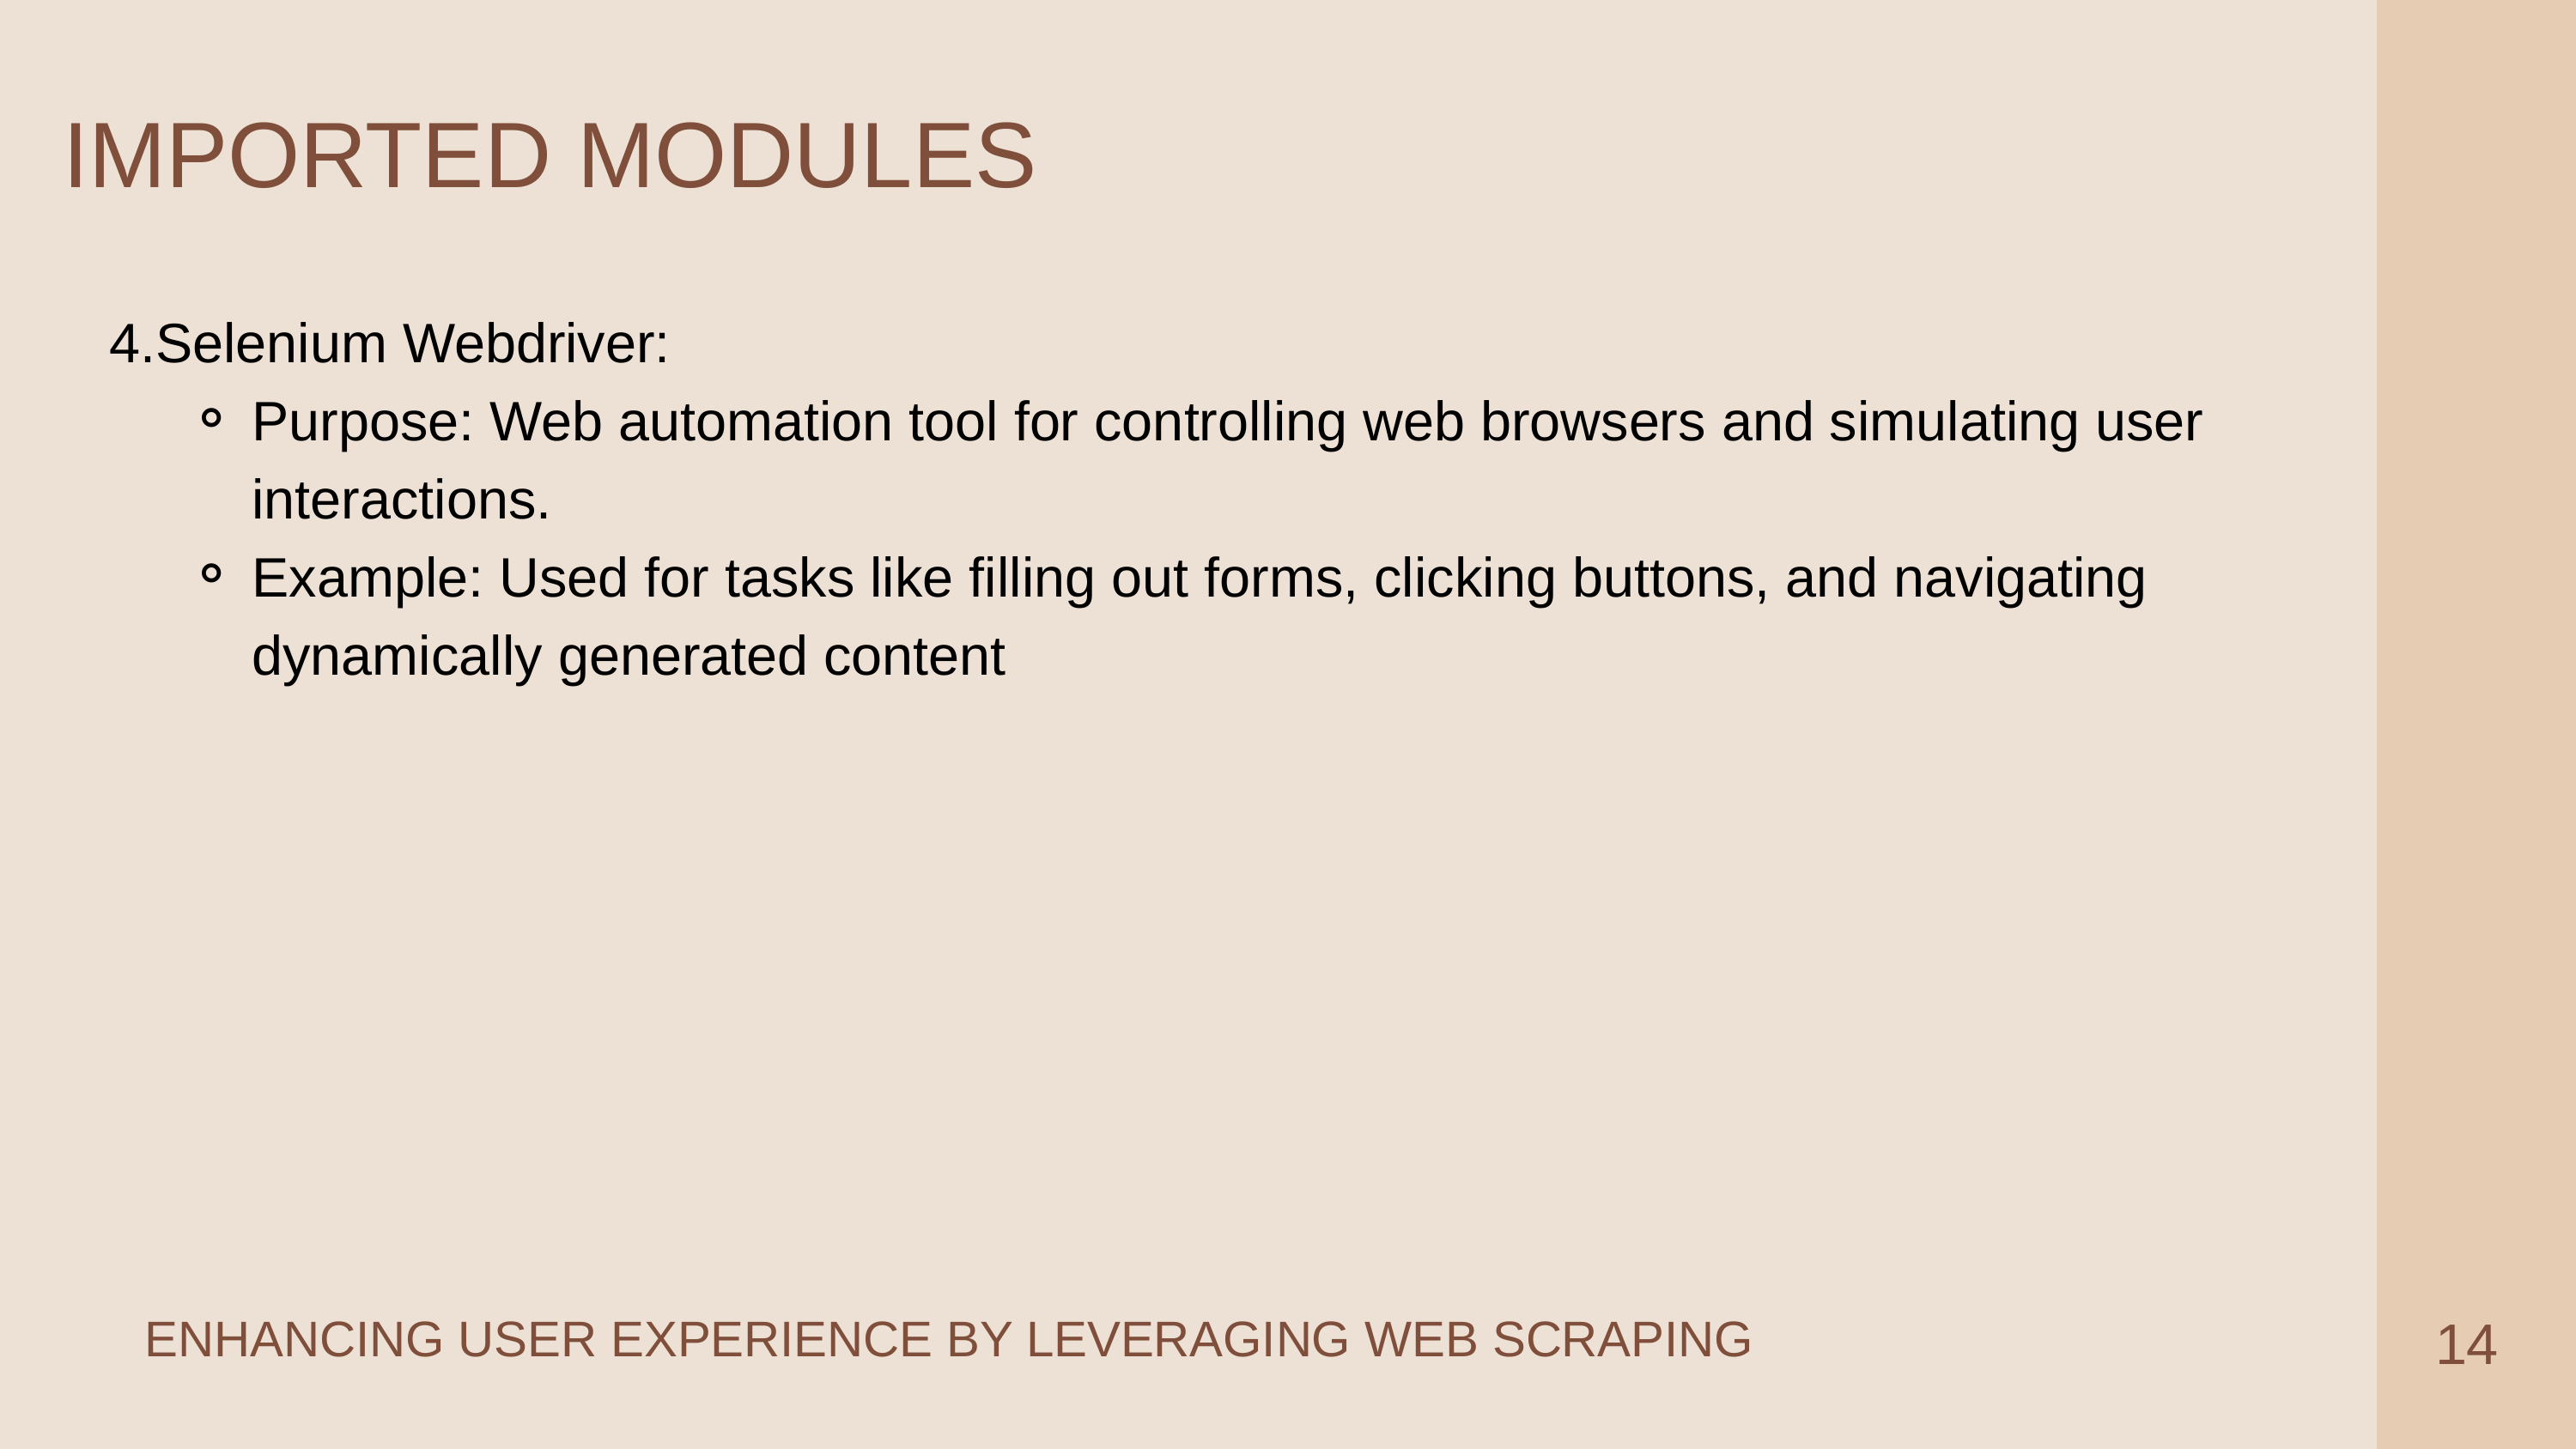

IMPORTED MODULES
   4.Selenium Webdriver:
Purpose: Web automation tool for controlling web browsers and simulating user interactions.
Example: Used for tasks like filling out forms, clicking buttons, and navigating dynamically generated content

14
ENHANCING USER EXPERIENCE BY LEVERAGING WEB SCRAPING